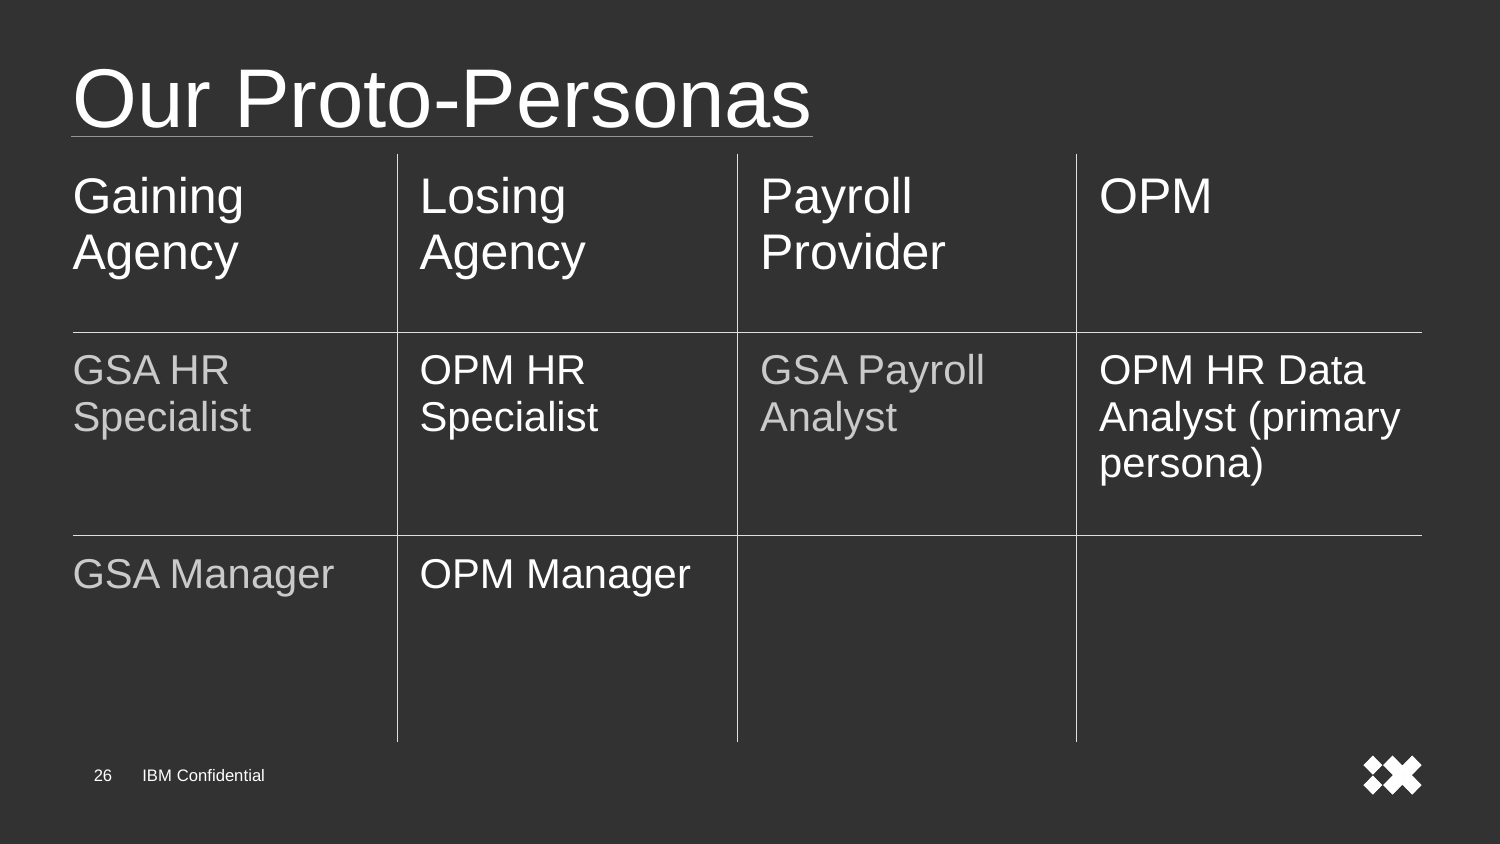

# Our Proto-Personas
| Gaining Agency | Losing Agency | Payroll Provider | OPM |
| --- | --- | --- | --- |
| GSA HR Specialist | OPM HR Specialist | GSA Payroll Analyst | OPM HR Data Analyst (primary persona) |
| GSA Manager | OPM Manager |  |  |
26
IBM Confidential